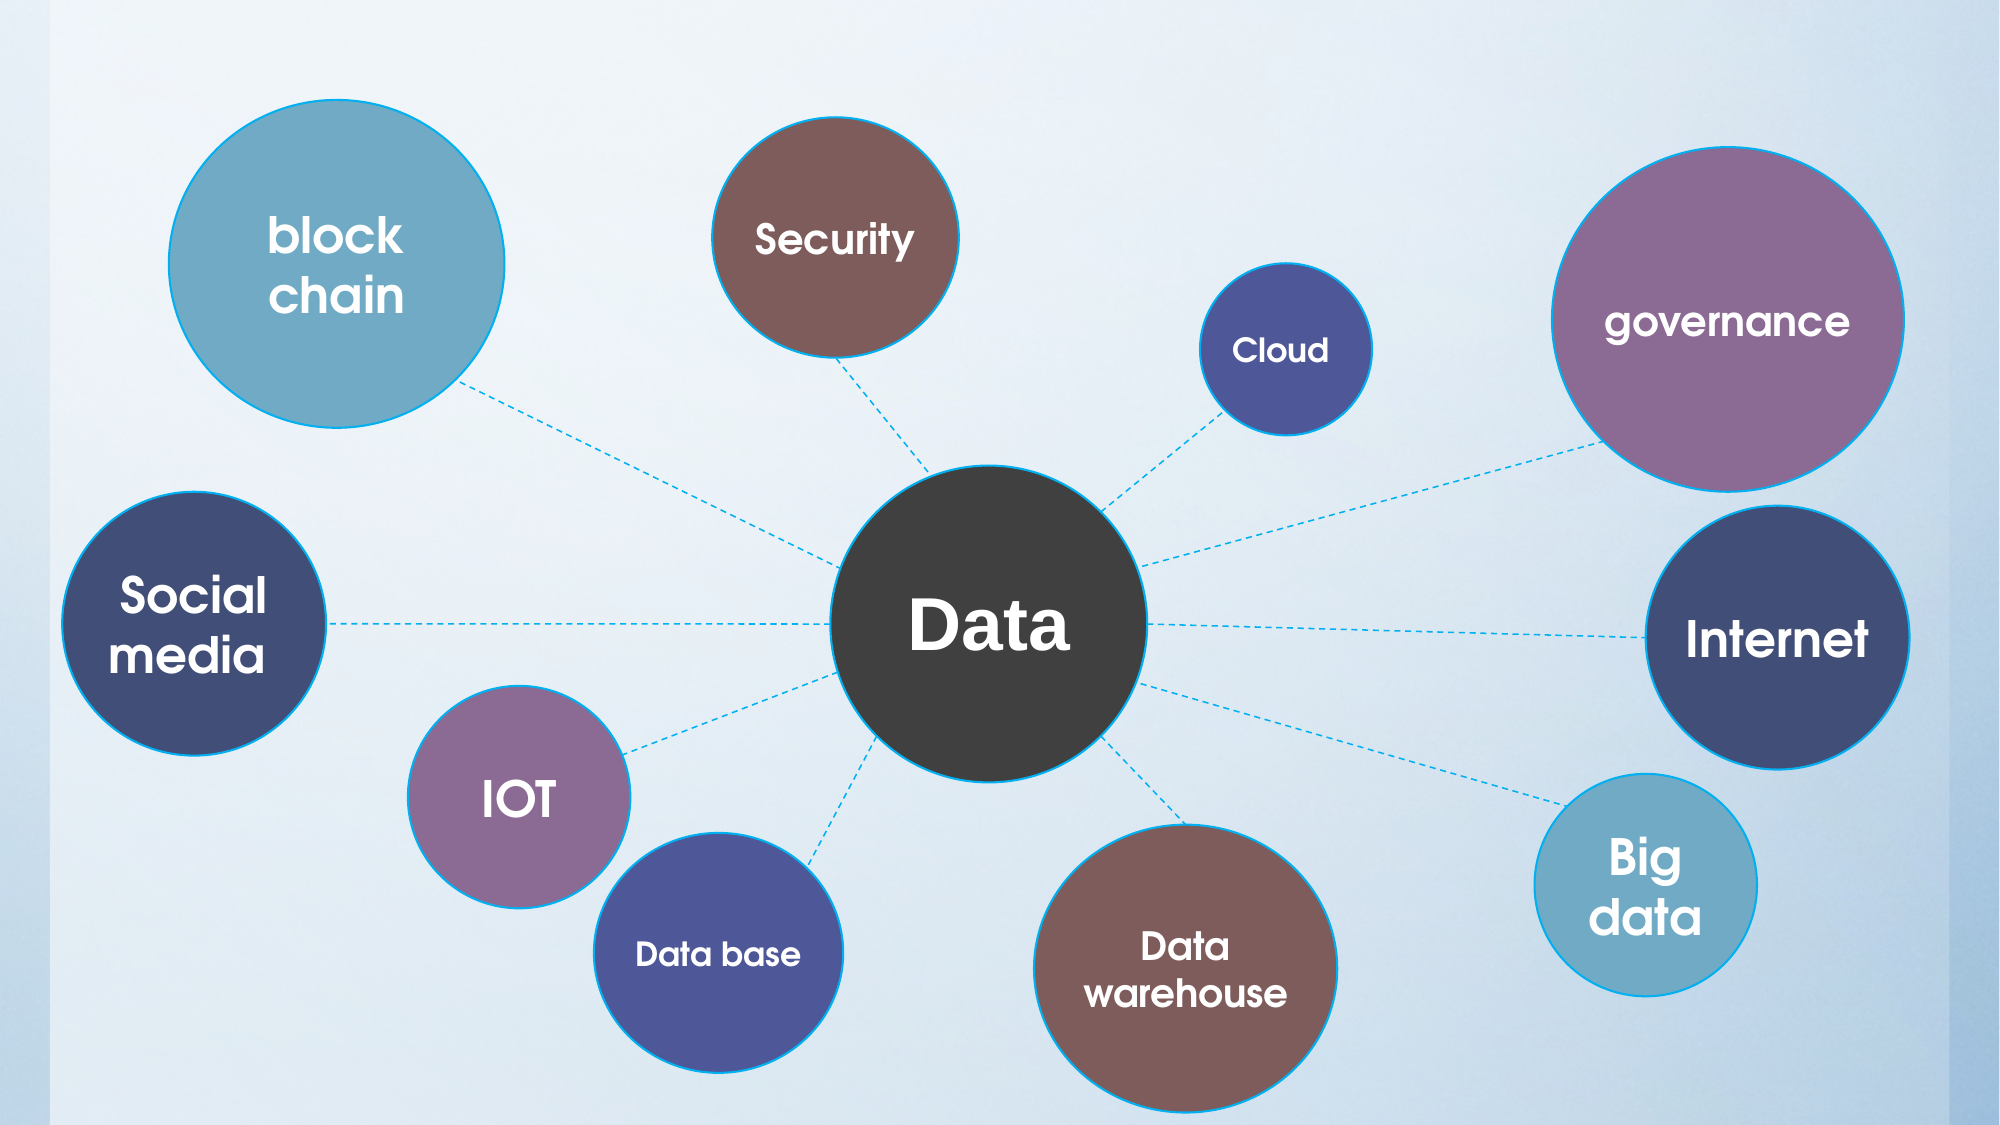

block chain
Security
governance
Cloud

Social media
Internet
IOT
Big data
Data warehouse
Data base
Data